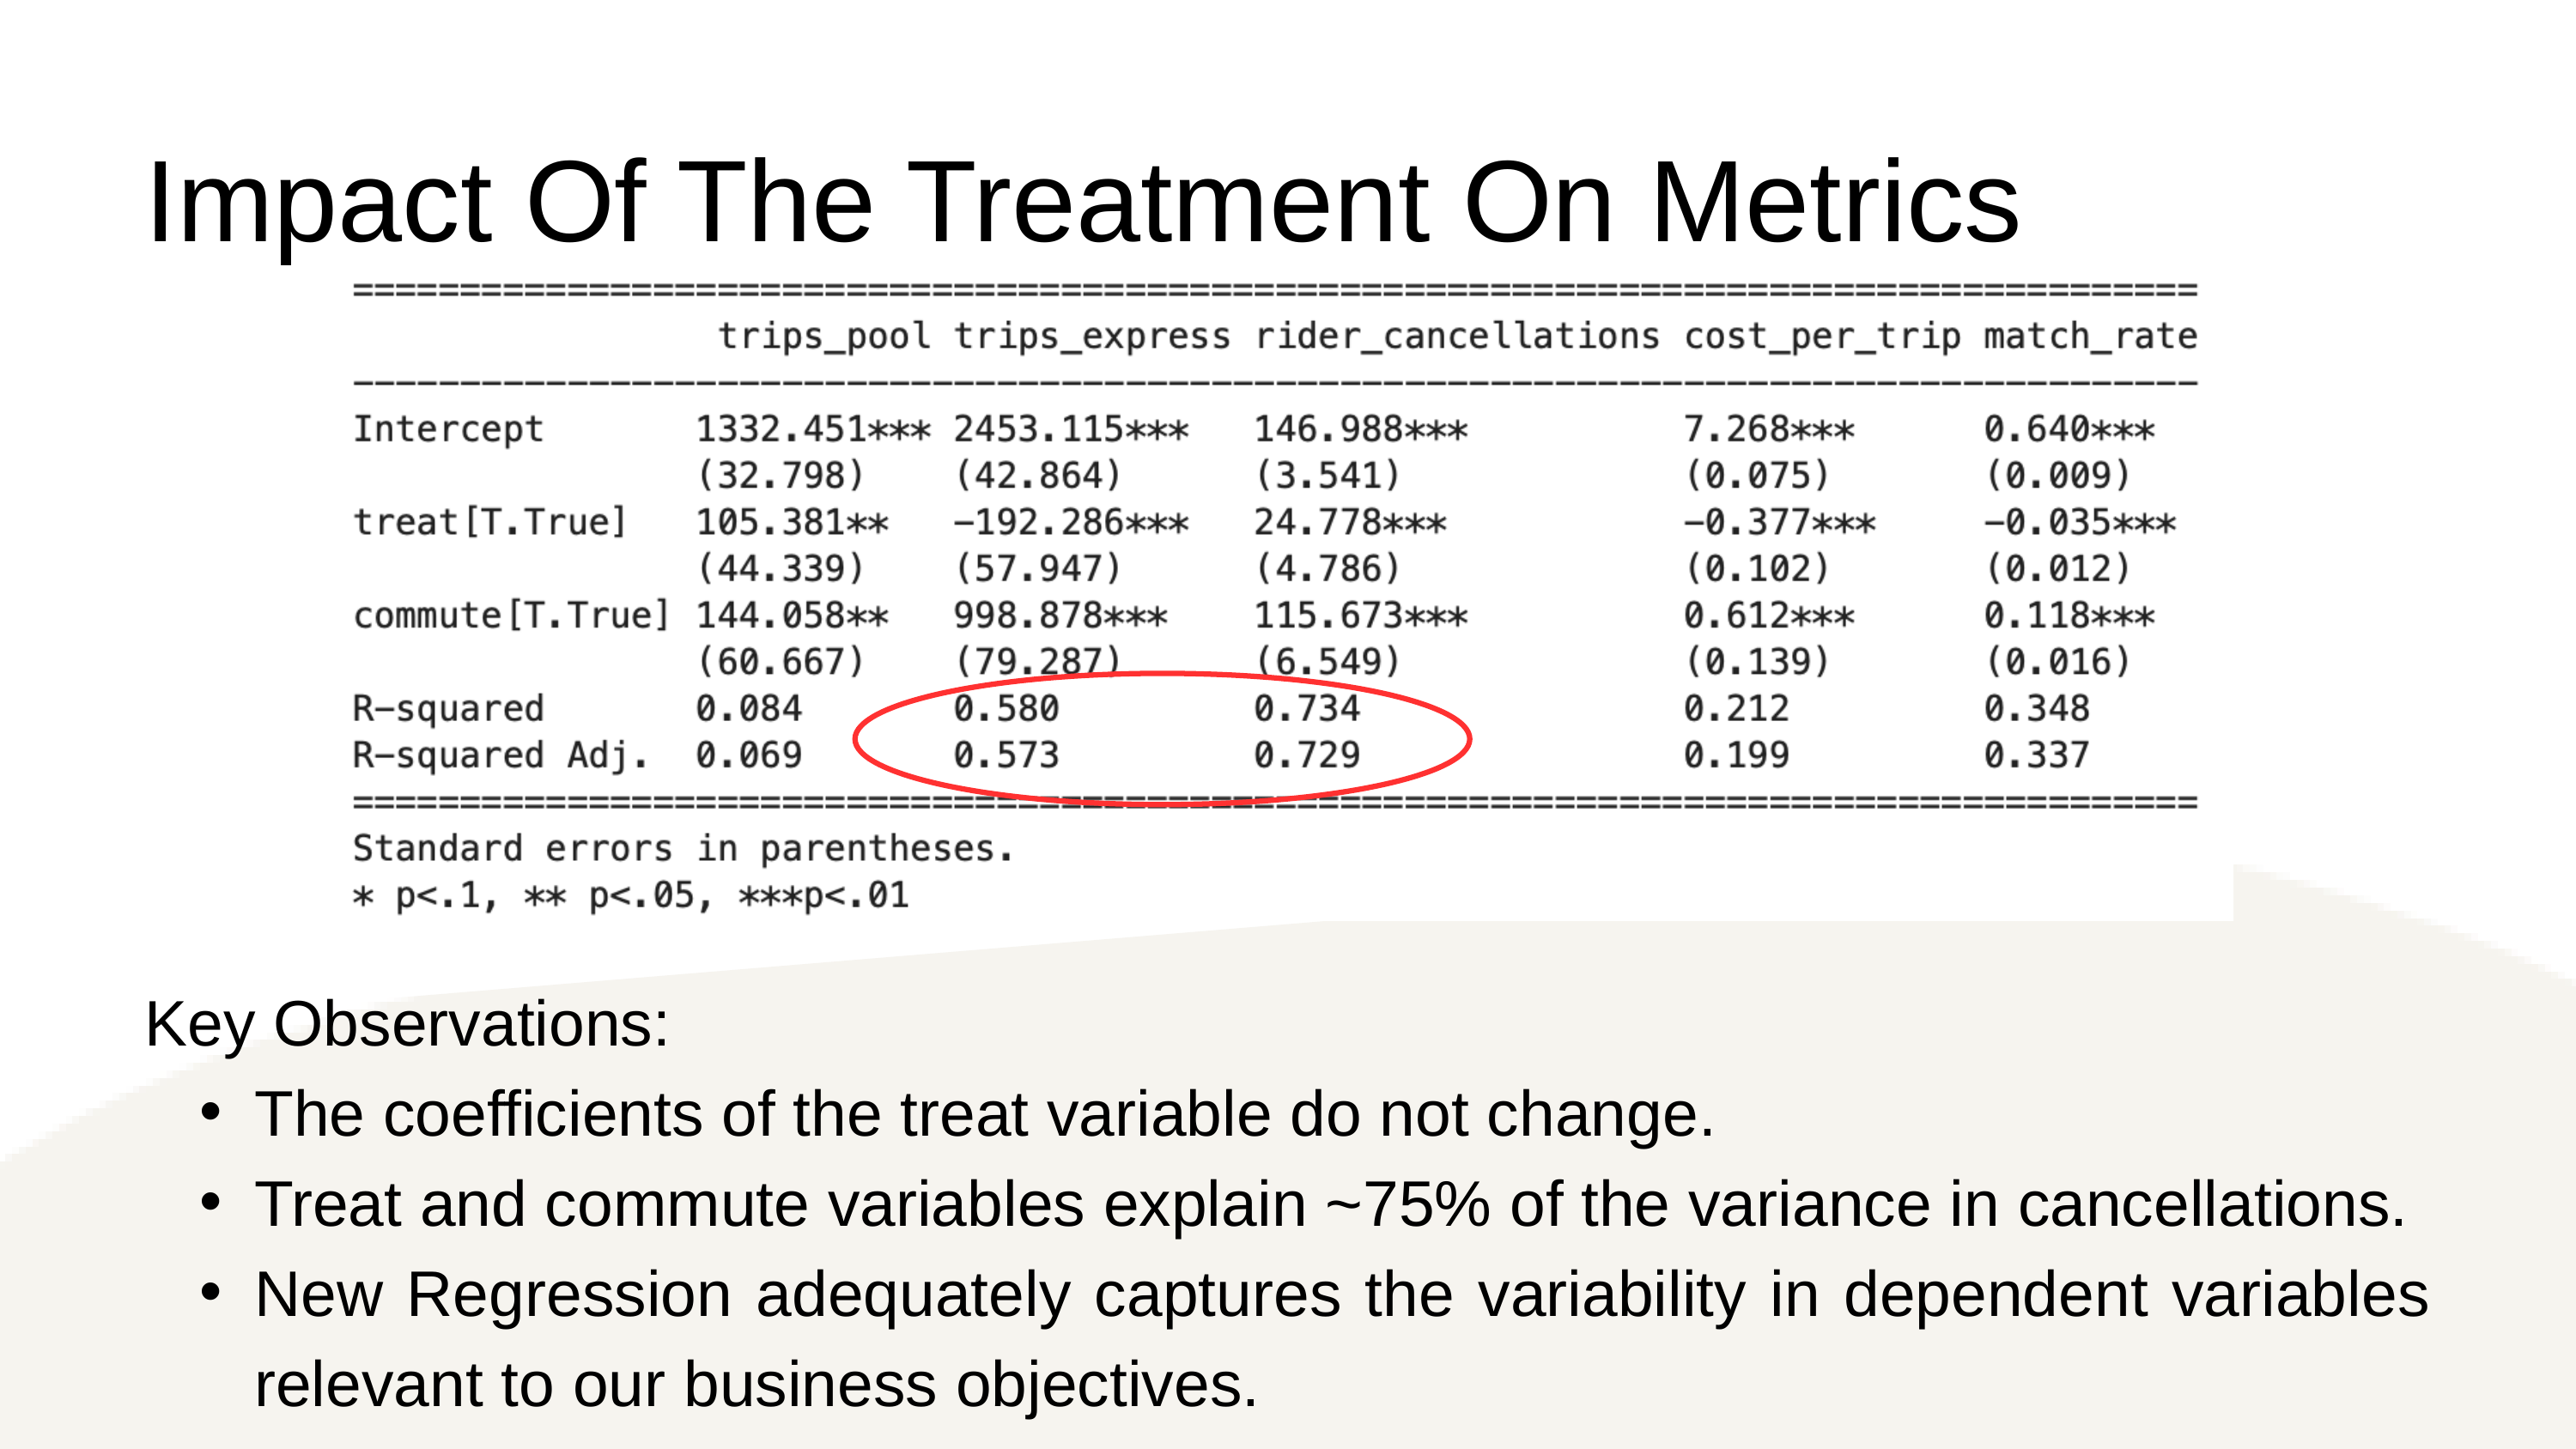

Impact Of The Treatment On Metrics

Key Observations:
The coefficients of the treat variable do not change.
Treat and commute variables explain ~75% of the variance in cancellations.
New Regression adequately captures the variability in dependent variables relevant to our business objectives.